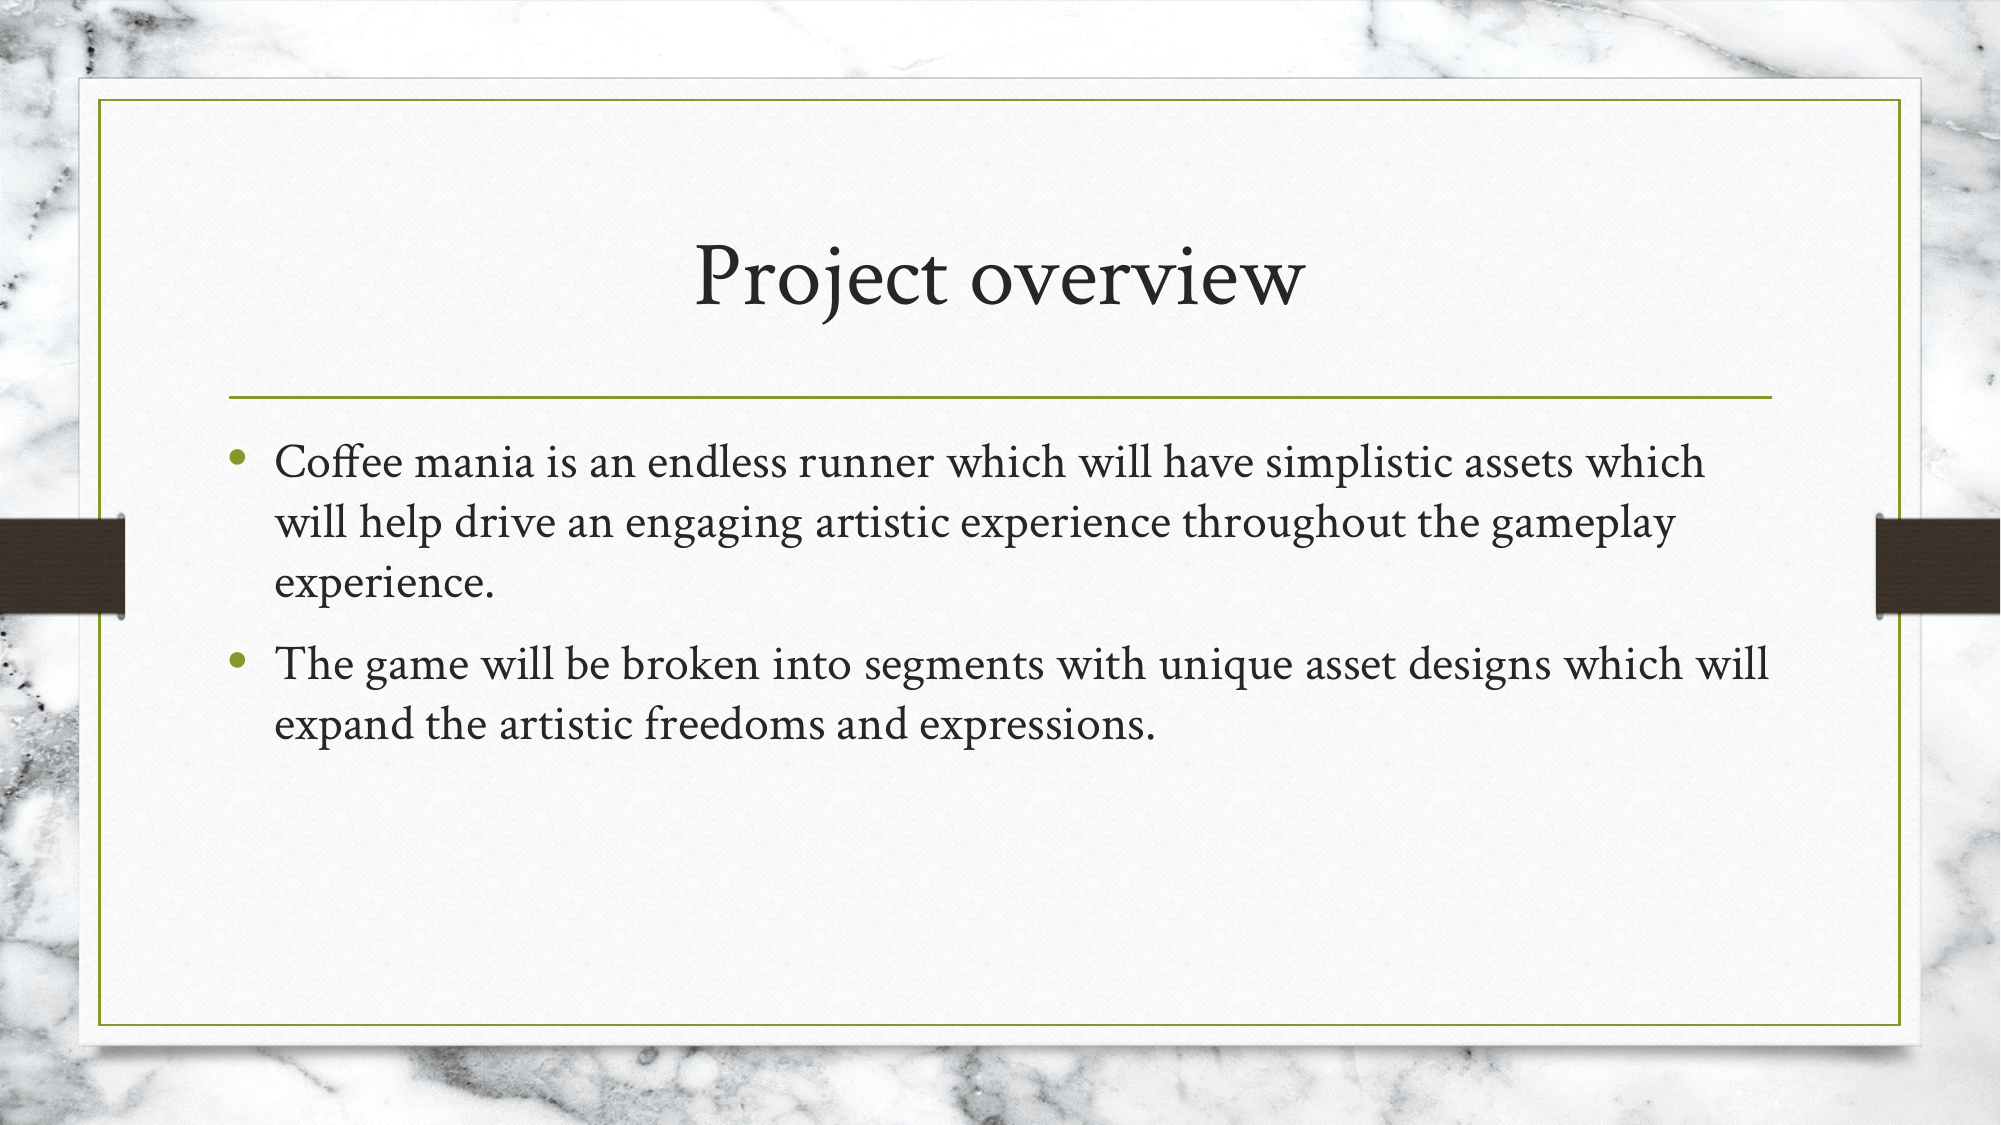

# Project overview
Coffee mania is an endless runner which will have simplistic assets which will help drive an engaging artistic experience throughout the gameplay experience.
The game will be broken into segments with unique asset designs which will expand the artistic freedoms and expressions.